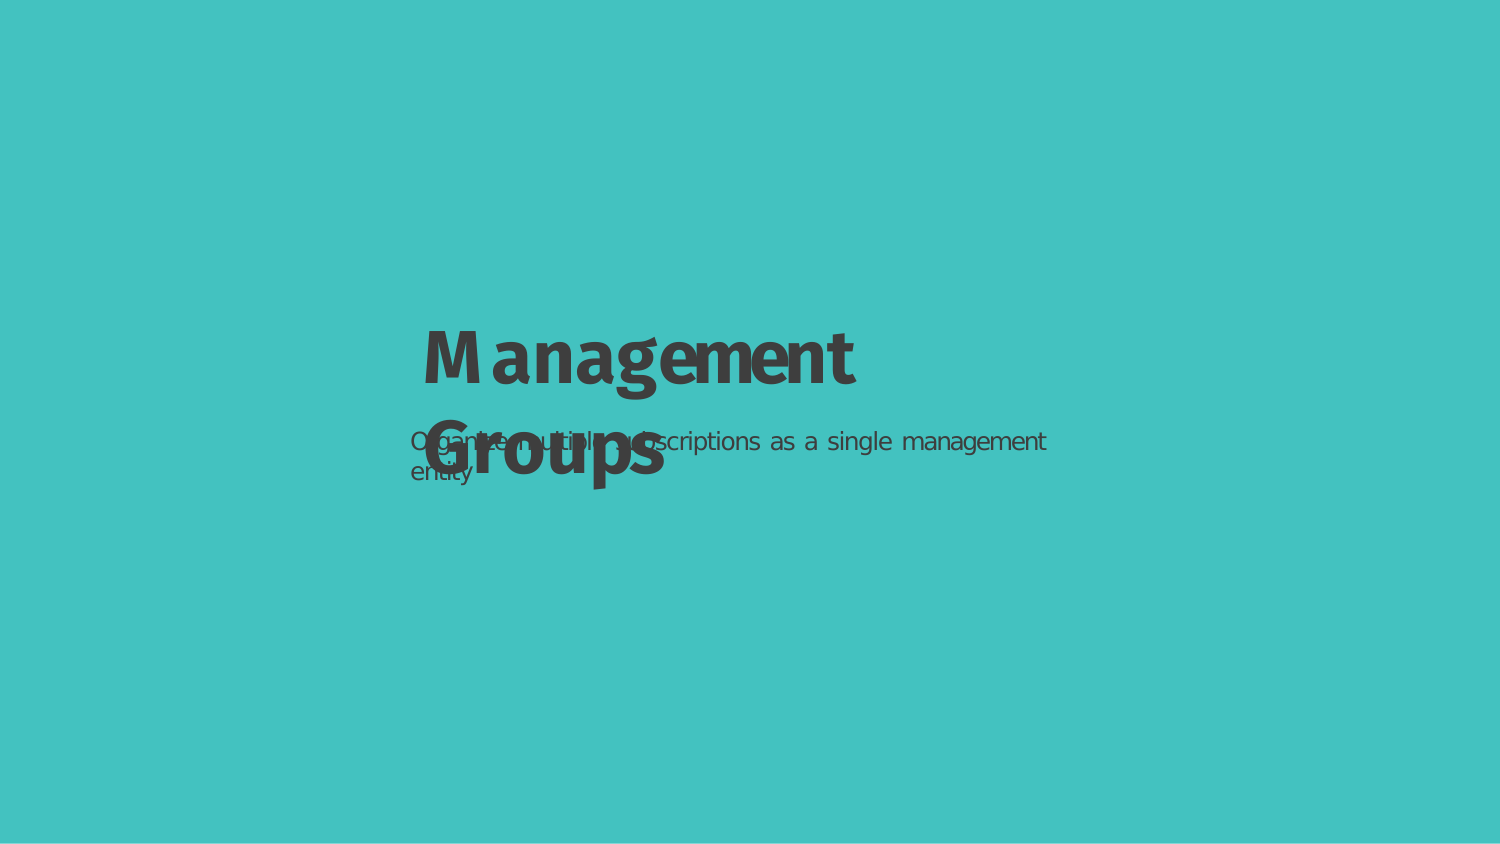

# Management Groups
Organize multiple subscriptions as a single management entity